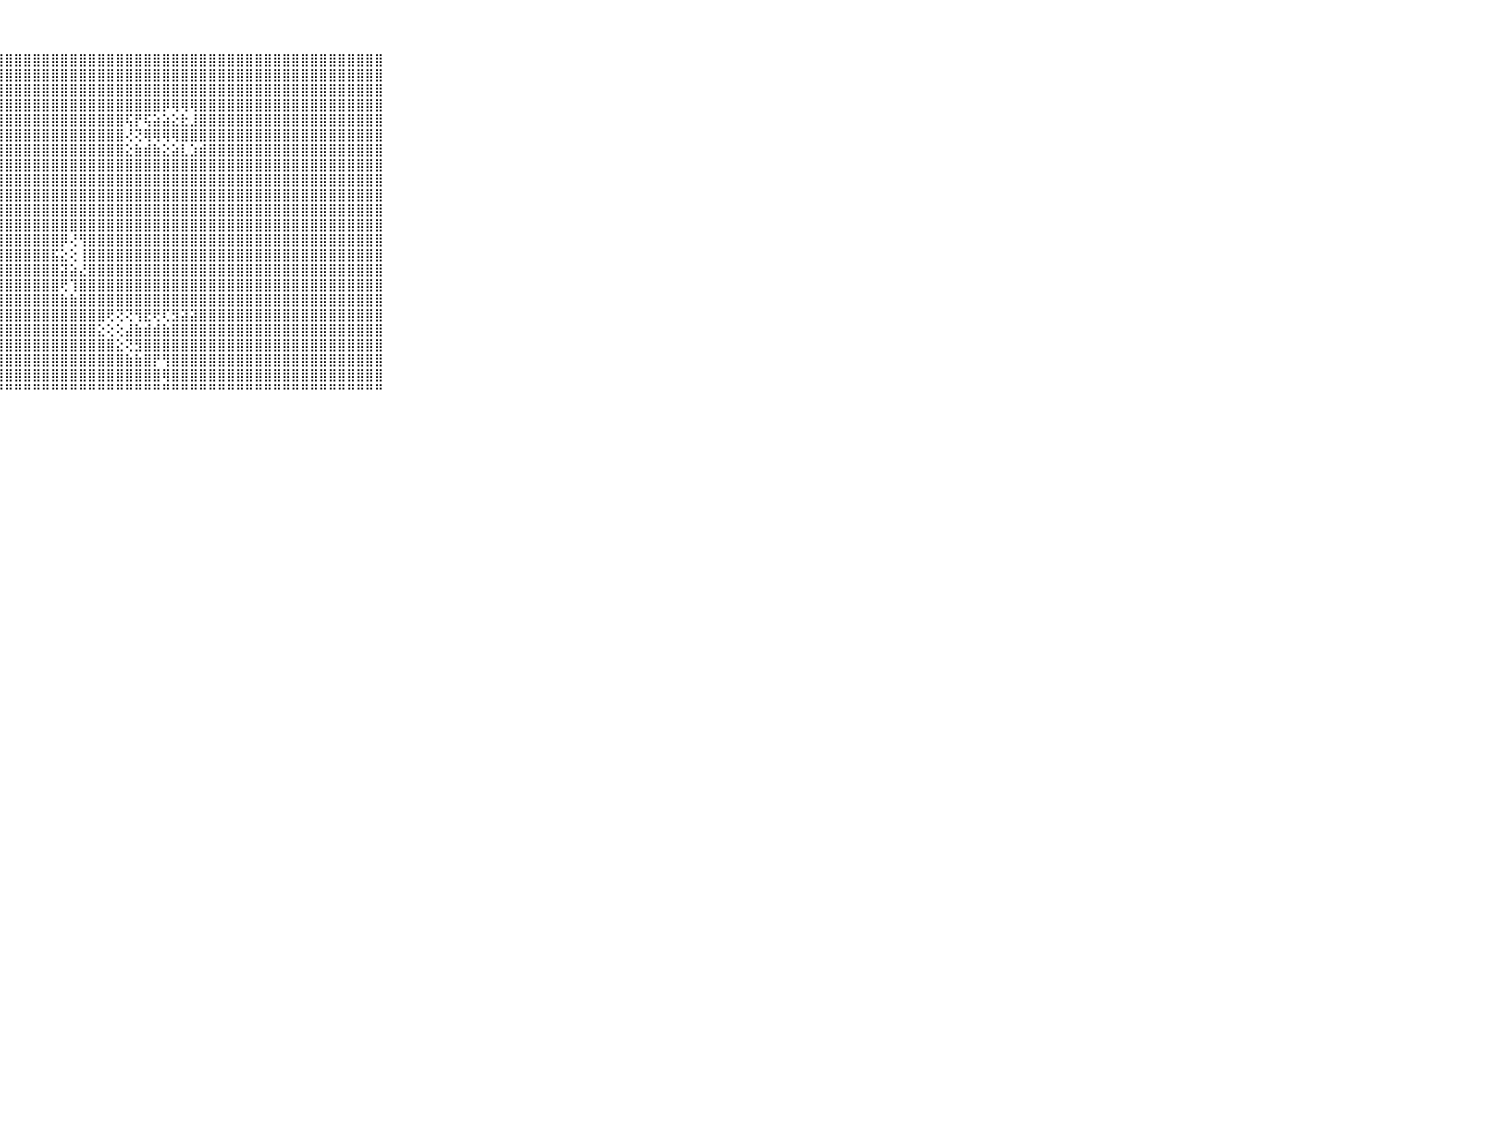

⠀⠀⠀⠀⠀⠀⠀⠀⠀⠀⠀⣿⣿⣿⣿⣿⣿⣿⣿⣿⣿⣿⣿⣿⣿⣿⣿⣿⣿⣿⣿⣿⣿⣿⣿⣿⣿⣿⣿⣿⣿⣿⣿⣿⣿⣿⣿⣿⣿⣿⣿⣿⣿⣿⣿⣿⣿⣿⣿⣿⣿⣿⣿⣿⣿⣿⣿⣿⣿⠀⠀⠀⠀⠀⠀⠀⠀⠀⠀⠀⠀
⠀⠀⠀⠀⠀⠀⠀⠀⠀⠀⠀⣿⣿⣿⣿⣿⣿⣿⣿⣿⣿⣿⣿⣿⣿⣿⣿⣿⣿⣿⣿⣿⣿⣿⣿⣿⣿⣿⣿⣿⣿⣿⣿⣿⣿⣿⣿⣿⣿⣿⣿⣿⣿⣿⣿⣿⣿⣿⣿⣿⣿⣿⣿⣿⣿⣿⣿⣿⣿⠀⠀⠀⠀⠀⠀⠀⠀⠀⠀⠀⠀
⠀⠀⠀⠀⠀⠀⠀⠀⠀⠀⠀⣿⣿⣿⣿⣿⣿⣿⣿⣿⣿⣿⣿⣿⣿⣿⣿⣿⣿⣿⣿⣿⣿⣿⣿⣿⣿⣿⣿⣿⣿⣿⣿⣿⣿⣿⣿⣿⣿⣿⣿⣿⣿⣿⣿⣿⣿⣿⣿⣿⣿⣿⣿⣿⣿⣿⣿⣿⣿⠀⠀⠀⠀⠀⠀⠀⠀⠀⠀⠀⠀
⠀⠀⠀⠀⠀⠀⠀⠀⠀⠀⠀⣿⣿⣿⣿⣿⣿⣿⣿⣿⣿⣿⣿⣿⣿⣿⣿⣿⣿⣿⣿⣿⣿⣿⣿⣿⣿⣿⣿⣿⣿⣿⣿⣿⣿⡿⢿⢿⢿⣿⣿⣿⣿⣿⣿⣿⣿⣿⣿⣿⣿⣿⣿⣿⣿⣿⣿⣿⣿⠀⠀⠀⠀⠀⠀⠀⠀⠀⠀⠀⠀
⠀⠀⠀⠀⠀⠀⠀⠀⠀⠀⠀⣿⣿⣿⣿⣿⣿⣿⣿⣿⣿⣿⣿⣿⣿⣿⣿⣿⣿⣿⣿⣿⣿⣿⣿⣿⣿⣿⣿⣿⣿⢯⡟⢯⣵⣵⣕⣗⣸⣿⣿⣿⣿⣿⣿⣿⣿⣿⣿⣿⣿⣿⣿⣿⣿⣿⣿⣿⣿⠀⠀⠀⠀⠀⠀⠀⠀⠀⠀⠀⠀
⠀⠀⠀⠀⠀⠀⠀⠀⠀⠀⠀⣿⣿⣿⣿⣿⣿⣿⣿⣿⣿⣿⣿⣿⣿⣿⣿⣿⣿⣿⣿⣿⣿⣿⣿⣿⣿⣿⣿⣿⣿⢜⢝⢿⢿⢿⢿⣿⣿⣿⣿⣿⣿⣿⣿⣿⣿⣿⣿⣿⣿⣿⣿⣿⣿⣿⣿⣿⣿⠀⠀⠀⠀⠀⠀⠀⠀⠀⠀⠀⠀
⠀⠀⠀⠀⠀⠀⠀⠀⠀⠀⠀⣿⣿⣿⣿⣿⣿⣿⣿⣿⣿⣿⣿⣿⣿⣿⣿⣿⣿⣿⣿⣿⣿⣿⣿⣿⣿⣿⣿⣿⣿⣕⣷⣾⣷⣕⣵⣇⣱⣾⣿⣿⣿⣿⣿⣿⣿⣿⣿⣿⣿⣿⣿⣿⣿⣿⣿⣿⣿⠀⠀⠀⠀⠀⠀⠀⠀⠀⠀⠀⠀
⠀⠀⠀⠀⠀⠀⠀⠀⠀⠀⠀⣿⣿⣿⣿⣿⣿⣿⣿⣿⣿⣿⣿⣿⣿⣿⣿⣿⣿⣿⣿⣿⣿⣿⣿⣿⣿⣿⣿⣿⣿⣿⣿⣿⣿⣿⣿⣿⣿⣿⣿⣿⣿⣿⣿⣿⣿⣿⣿⣿⣿⣿⣿⣿⣿⣿⣿⣿⣿⠀⠀⠀⠀⠀⠀⠀⠀⠀⠀⠀⠀
⠀⠀⠀⠀⠀⠀⠀⠀⠀⠀⠀⣿⣿⣿⣿⣿⣿⣿⣿⣿⣿⣿⣿⣿⣿⣿⣿⣿⣿⣿⣿⣿⣿⣿⣿⣿⣿⣿⣿⣿⣿⣿⣿⣿⣿⣿⣿⣿⣿⣿⣿⣿⣿⣿⣿⣿⣿⣿⣿⣿⣿⣿⣿⣿⣿⣿⣿⣿⣿⠀⠀⠀⠀⠀⠀⠀⠀⠀⠀⠀⠀
⠀⠀⠀⠀⠀⠀⠀⠀⠀⠀⠀⣿⣿⣿⣿⣿⣿⣿⣿⣿⣿⣿⣿⣿⣿⣿⣿⣿⣿⣿⣿⣿⣿⣿⣿⣿⣿⣿⣿⣿⣿⣿⣿⣿⣿⣿⣿⣿⣿⣿⣿⣿⣿⣿⣿⣿⣿⣿⣿⣿⣿⣿⣿⣿⣿⣿⣿⣿⣿⠀⠀⠀⠀⠀⠀⠀⠀⠀⠀⠀⠀
⠀⠀⠀⠀⠀⠀⠀⠀⠀⠀⠀⣿⣿⣿⣿⣿⣿⣿⣿⣿⣿⣿⣿⣿⣿⣿⣿⣿⣿⣿⣿⣿⣿⣿⣿⣿⣿⣿⣿⣿⣿⣿⣿⣿⣿⣿⣿⣿⣿⣿⣿⣿⣿⣿⣿⣿⣿⣿⣿⣿⣿⣿⣿⣿⣿⣿⣿⣿⣿⠀⠀⠀⠀⠀⠀⠀⠀⠀⠀⠀⠀
⠀⠀⠀⠀⠀⠀⠀⠀⠀⠀⠀⣿⣿⣿⣿⣿⣿⣿⣿⣿⣿⣿⣿⣿⣿⣿⣿⣿⣿⣿⣿⣿⣿⣿⣿⣿⣿⣿⣿⣿⣿⣿⣿⣿⣿⣿⣿⣿⣿⣿⣿⣿⣿⣿⣿⣿⣿⣿⣿⣿⣿⣿⣿⣿⣿⣿⣿⣿⣿⠀⠀⠀⠀⠀⠀⠀⠀⠀⠀⠀⠀
⠀⠀⠀⠀⠀⠀⠀⠀⠀⠀⠀⣿⣿⣿⣿⣿⣿⣿⣿⣿⣿⣿⣿⣿⣿⣿⣿⣿⣿⣿⣿⣿⣿⣿⡿⢜⢻⣿⣿⣿⣿⣿⣿⣿⣿⣿⣿⣿⣿⣿⣿⣿⣿⣿⣿⣿⣿⣿⣿⣿⣿⣿⣿⣿⣿⣿⣿⣿⣿⠀⠀⠀⠀⠀⠀⠀⠀⠀⠀⠀⠀
⠀⠀⠀⠀⠀⠀⠀⠀⠀⠀⠀⣿⣿⣿⣿⣿⣿⣿⣿⣿⣿⣿⣿⣿⣿⣿⣿⣿⣿⣿⣿⣿⣿⣯⣕⢕⢸⣿⣿⣿⣿⣿⣿⣿⣿⣿⣿⣿⣿⣿⣿⣿⣿⣿⣿⣿⣿⣿⣿⣿⣿⣿⣿⣿⣿⣿⣿⣿⣿⠀⠀⠀⠀⠀⠀⠀⠀⠀⠀⠀⠀
⠀⠀⠀⠀⠀⠀⠀⠀⠀⠀⠀⣿⣿⣿⣿⣿⣿⣿⣿⣿⣿⣿⣿⣿⣿⣿⣿⣿⣿⣿⣿⣿⣿⣿⣽⣵⣜⣿⣿⣿⣿⣿⣿⣿⣿⣿⣿⣿⣿⣿⣿⣿⣿⣿⣿⣿⣿⣿⣿⣿⣿⣿⣿⣿⣿⣿⣿⣿⣿⠀⠀⠀⠀⠀⠀⠀⠀⠀⠀⠀⠀
⠀⠀⠀⠀⠀⠀⠀⠀⠀⠀⠀⣿⣿⣿⣿⣿⣿⣿⣿⣿⣿⣿⣿⣿⣿⣿⣿⣿⣿⣿⣿⣿⣿⣿⢟⢹⣿⣿⣿⣿⣿⣿⣿⣿⣿⣿⣿⣿⣿⣿⣿⣿⣿⣿⣿⣿⣿⣿⣿⣿⣿⣿⣿⣿⣿⣿⣿⣿⣿⠀⠀⠀⠀⠀⠀⠀⠀⠀⠀⠀⠀
⠀⠀⠀⠀⠀⠀⠀⠀⠀⠀⠀⣿⣿⣿⣿⣿⣿⣿⣿⣿⣿⣿⣿⣿⣿⣿⣿⣿⣿⣿⣿⣿⣿⣿⣷⣷⣿⣿⣿⣿⣿⣿⣿⣿⣿⣿⣿⣿⣿⣿⣿⣿⣿⣿⣿⣿⣿⣿⣿⣿⣿⣿⣿⣿⣿⣿⣿⣿⣿⠀⠀⠀⠀⠀⠀⠀⠀⠀⠀⠀⠀
⠀⠀⠀⠀⠀⠀⠀⠀⠀⠀⠀⣿⣿⣿⣿⣿⣿⣿⣿⣿⣿⣿⣿⣿⣿⣿⣿⣿⣿⣿⣿⣿⣿⣿⣿⣿⣿⣿⣿⢟⢝⢝⢻⣟⢟⢏⣻⣽⣽⣿⣿⣿⣿⣿⣿⣿⣿⣿⣿⣿⣿⣿⣿⣿⣿⣿⣿⣿⣿⠀⠀⠀⠀⠀⠀⠀⠀⠀⠀⠀⠀
⠀⠀⠀⠀⠀⠀⠀⠀⠀⠀⠀⣿⣿⣿⣿⣿⣿⣿⣿⣿⣿⣿⣿⣿⣿⣿⣿⣿⣿⣿⣿⣿⣿⣿⣿⣿⣿⣿⣕⢕⢕⣼⣷⣾⣾⣷⣿⣿⣿⣿⣿⣿⣿⣿⣿⣿⣿⣿⣿⣿⣿⣿⣿⣿⣿⣿⣿⣿⣿⠀⠀⠀⠀⠀⠀⠀⠀⠀⠀⠀⠀
⠀⠀⠀⠀⠀⠀⠀⠀⠀⠀⠀⣿⣿⣿⣿⣿⣿⣿⣿⣿⣿⣿⣿⣿⣿⣿⣿⣿⣿⣿⣿⣿⣿⣿⣿⣿⣿⣿⣿⣿⣕⢝⣻⣿⣿⣿⣿⣿⣿⣿⣿⣿⣿⣿⣿⣿⣿⣿⣿⣿⣿⣿⣿⣿⣿⣿⣿⣿⣿⠀⠀⠀⠀⠀⠀⠀⠀⠀⠀⠀⠀
⠀⠀⠀⠀⠀⠀⠀⠀⠀⠀⠀⣿⣿⣿⣿⣿⣿⣿⣿⣿⣿⣿⣿⣿⣿⣿⣿⣿⣿⣿⣿⣿⣿⣿⣿⣿⣿⣿⣿⣿⣿⣷⣷⣿⡟⢻⣿⣿⣿⣿⣿⣿⣿⣿⣿⣿⣿⣿⣿⣿⣿⣿⣿⣿⣿⣿⣿⣿⣿⠀⠀⠀⠀⠀⠀⠀⠀⠀⠀⠀⠀
⠀⠀⠀⠀⠀⠀⠀⠀⠀⠀⠀⣿⣿⣿⣿⣿⣿⣿⣿⣿⣿⣿⣿⣿⣿⣿⣿⣿⣿⣿⣿⣿⣿⣿⣿⣿⣿⣿⣿⣿⣿⣿⣿⣿⣿⢿⣿⣿⣿⣿⣿⣿⣿⣿⣿⣿⣿⣿⣿⣿⣿⣿⣿⣿⣿⣿⣿⣿⣿⠀⠀⠀⠀⠀⠀⠀⠀⠀⠀⠀⠀
⠀⠀⠀⠀⠀⠀⠀⠀⠀⠀⠀⠛⠛⠛⠛⠛⠛⠛⠛⠛⠛⠛⠛⠛⠛⠛⠛⠛⠛⠛⠛⠛⠛⠛⠛⠛⠛⠛⠛⠛⠛⠛⠛⠛⠛⠛⠛⠛⠛⠛⠛⠛⠛⠛⠛⠛⠛⠛⠛⠛⠛⠛⠛⠛⠛⠛⠛⠛⠛⠀⠀⠀⠀⠀⠀⠀⠀⠀⠀⠀⠀